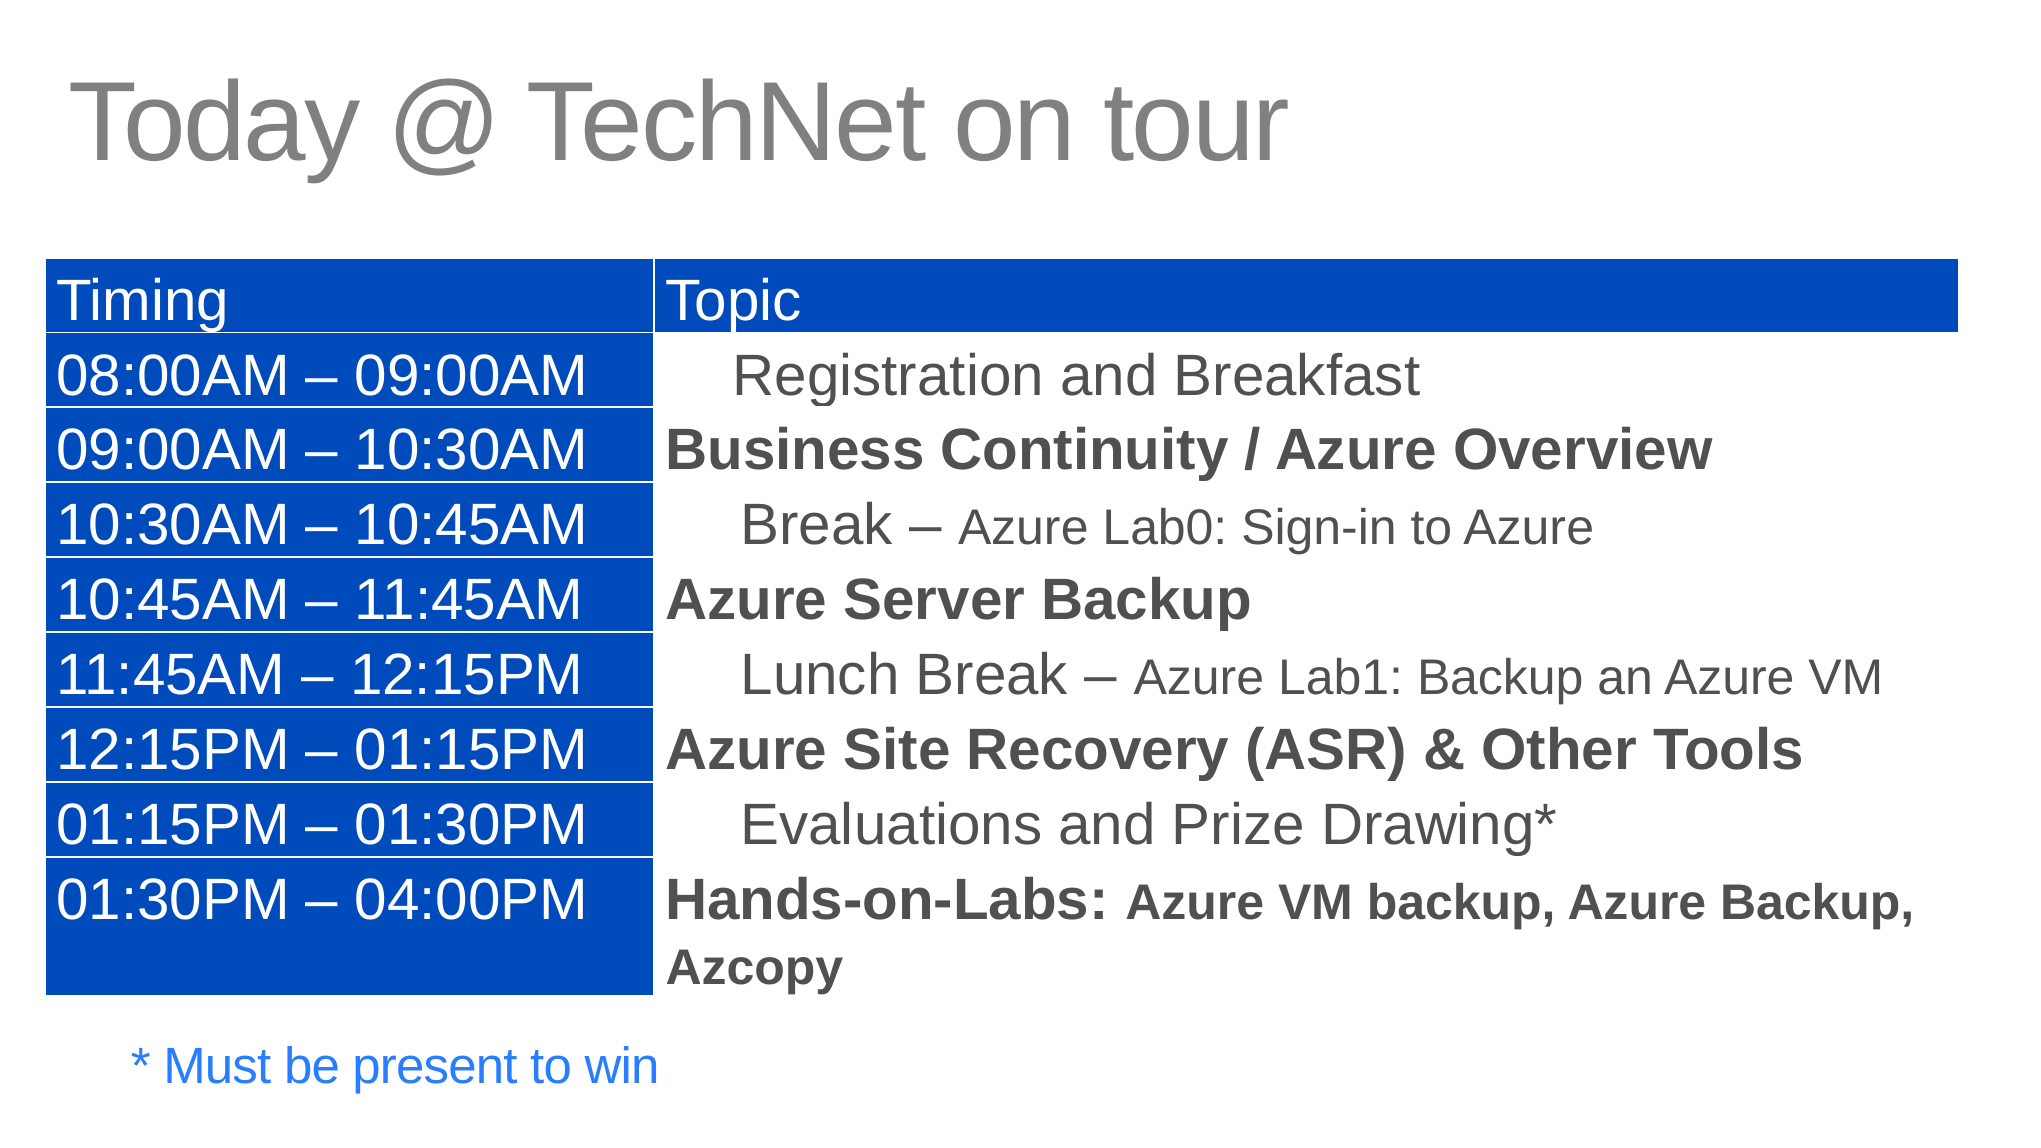

# Today @ TechNet on tour
| Timing | Topic |
| --- | --- |
| 08:00AM – 09:00AM | Registration and Breakfast |
| 09:00AM – 10:30AM | Business Continuity / Azure Overview |
| 10:30AM – 10:45AM | Break – Azure Lab0: Sign-in to Azure |
| 10:45AM – 11:45AM | Azure Server Backup |
| 11:45AM – 12:15PM | Lunch Break – Azure Lab1: Backup an Azure VM |
| 12:15PM – 01:15PM | Azure Site Recovery (ASR) & Other Tools |
| 01:15PM – 01:30PM | Evaluations and Prize Drawing\* |
| 01:30PM – 04:00PM | Hands-on-Labs: Azure VM backup, Azure Backup, Azcopy |
* Must be present to win